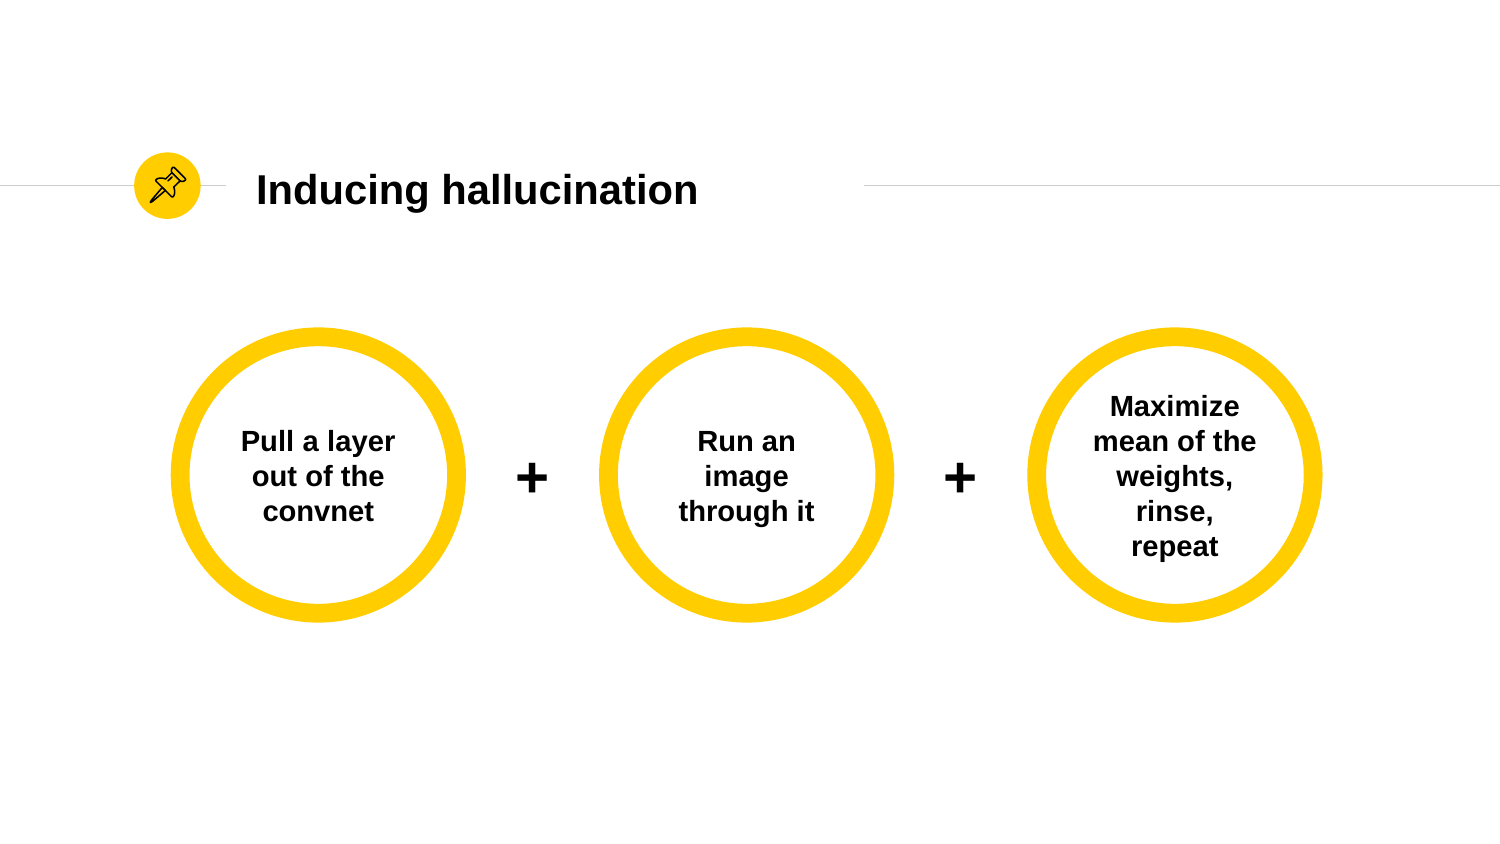

# Inducing hallucination

Pull a layer out of the convnet
Run an image through it
Maximize mean of the weights, rinse, repeat
+
+